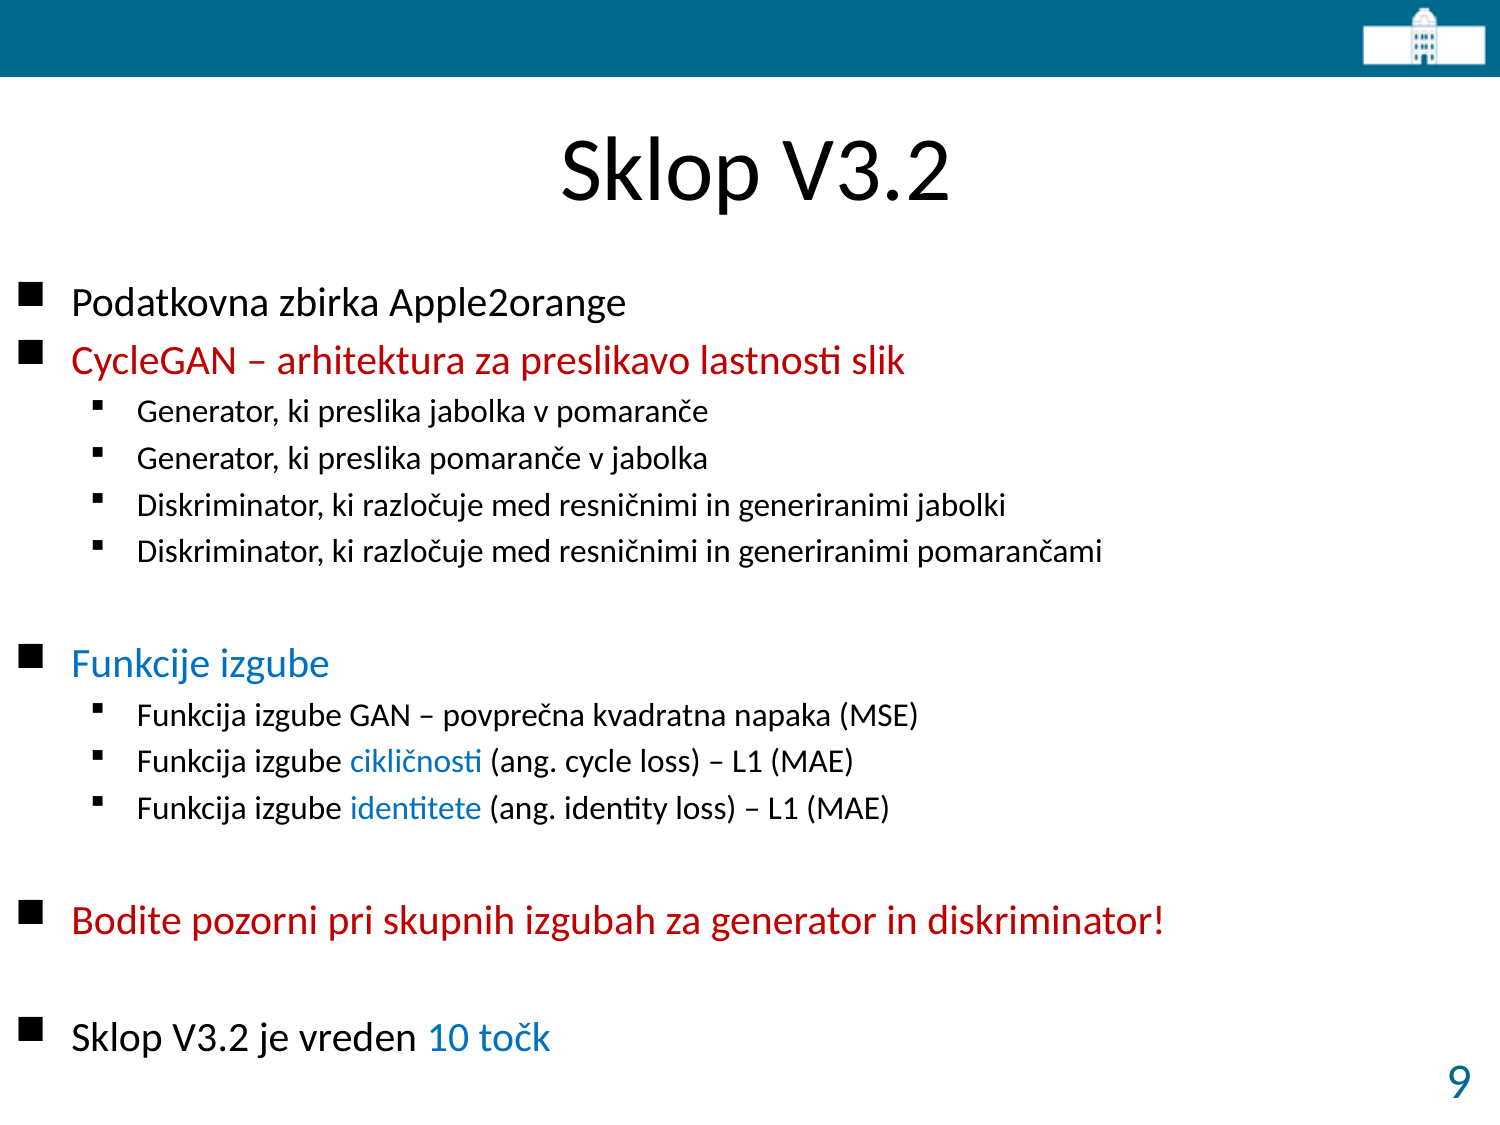

# Sklop V3.2
Podatkovna zbirka Apple2orange
CycleGAN – arhitektura za preslikavo lastnosti slik
Generator, ki preslika jabolka v pomaranče
Generator, ki preslika pomaranče v jabolka
Diskriminator, ki razločuje med resničnimi in generiranimi jabolki
Diskriminator, ki razločuje med resničnimi in generiranimi pomarančami

Funkcije izgube
Funkcija izgube GAN – povprečna kvadratna napaka (MSE)
Funkcija izgube cikličnosti (ang. cycle loss) – L1 (MAE)
Funkcija izgube identitete (ang. identity loss) – L1 (MAE)

Bodite pozorni pri skupnih izgubah za generator in diskriminator!

Sklop V3.2 je vreden 10 točk

9